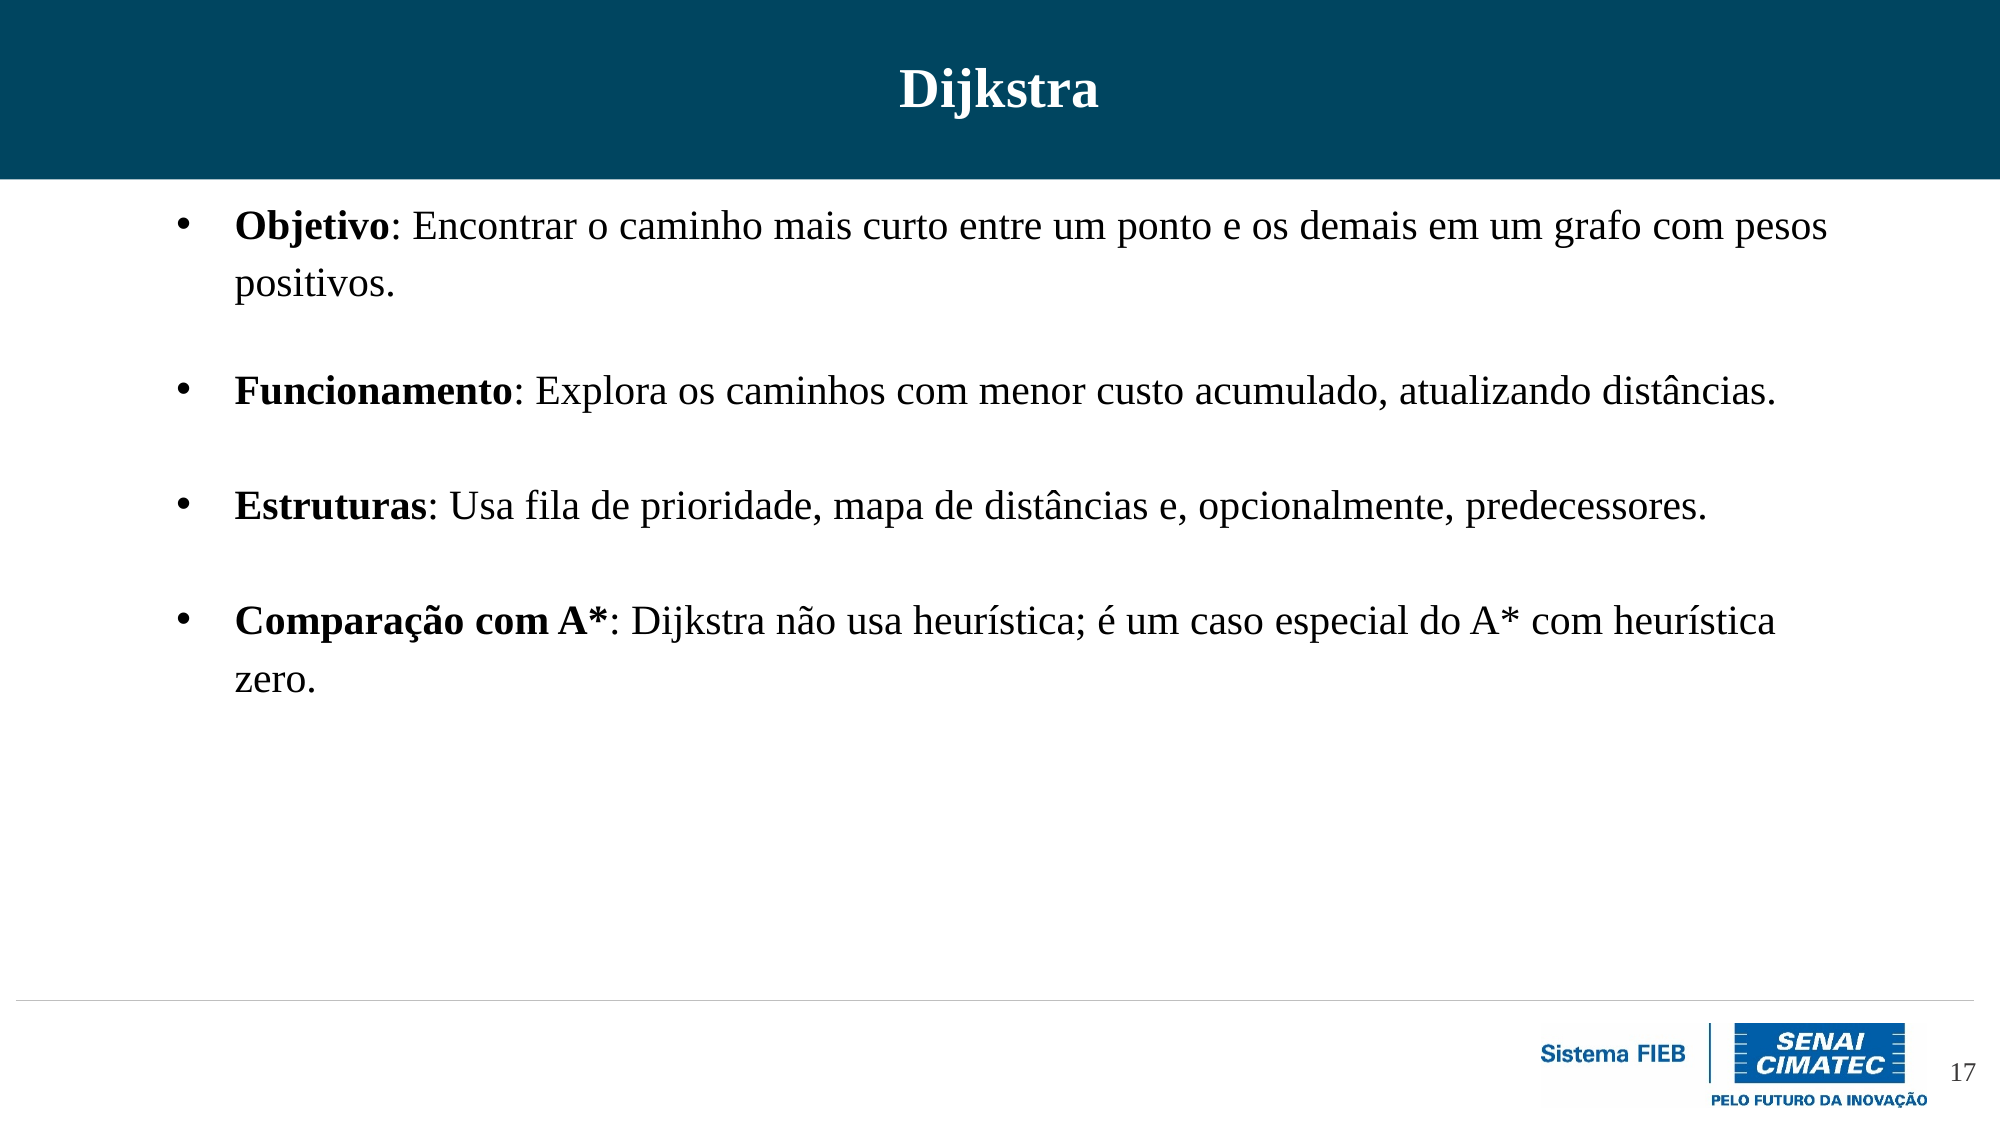

# Dijkstra
Objetivo: Encontrar o caminho mais curto entre um ponto e os demais em um grafo com pesos positivos.
Funcionamento: Explora os caminhos com menor custo acumulado, atualizando distâncias.
Estruturas: Usa fila de prioridade, mapa de distâncias e, opcionalmente, predecessores.
Comparação com A*: Dijkstra não usa heurística; é um caso especial do A* com heurística zero.

17